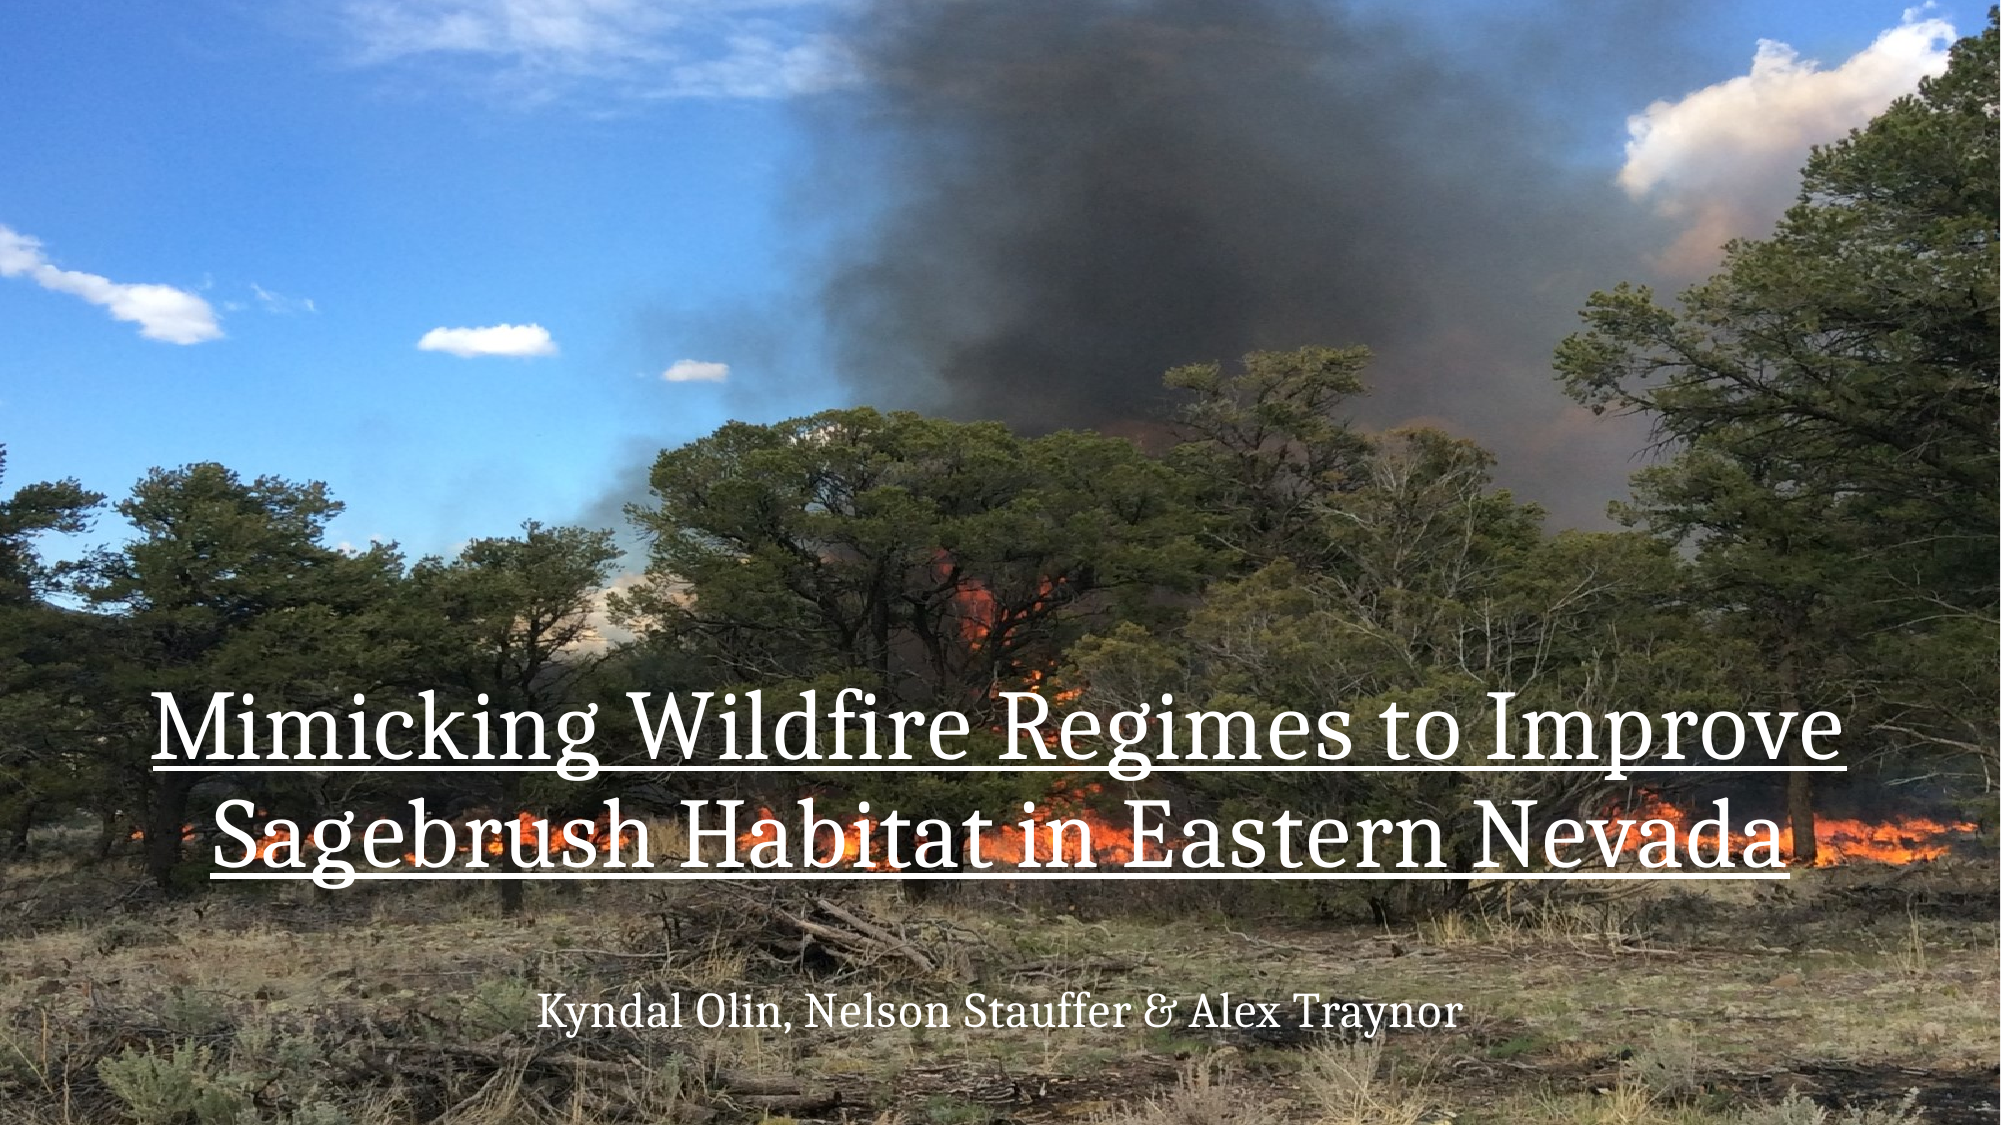

Mimicking Wildfire Regimes to Improve Sagebrush Habitat in Eastern Nevada

Kyndal Olin, Nelson Stauffer & Alex Traynor